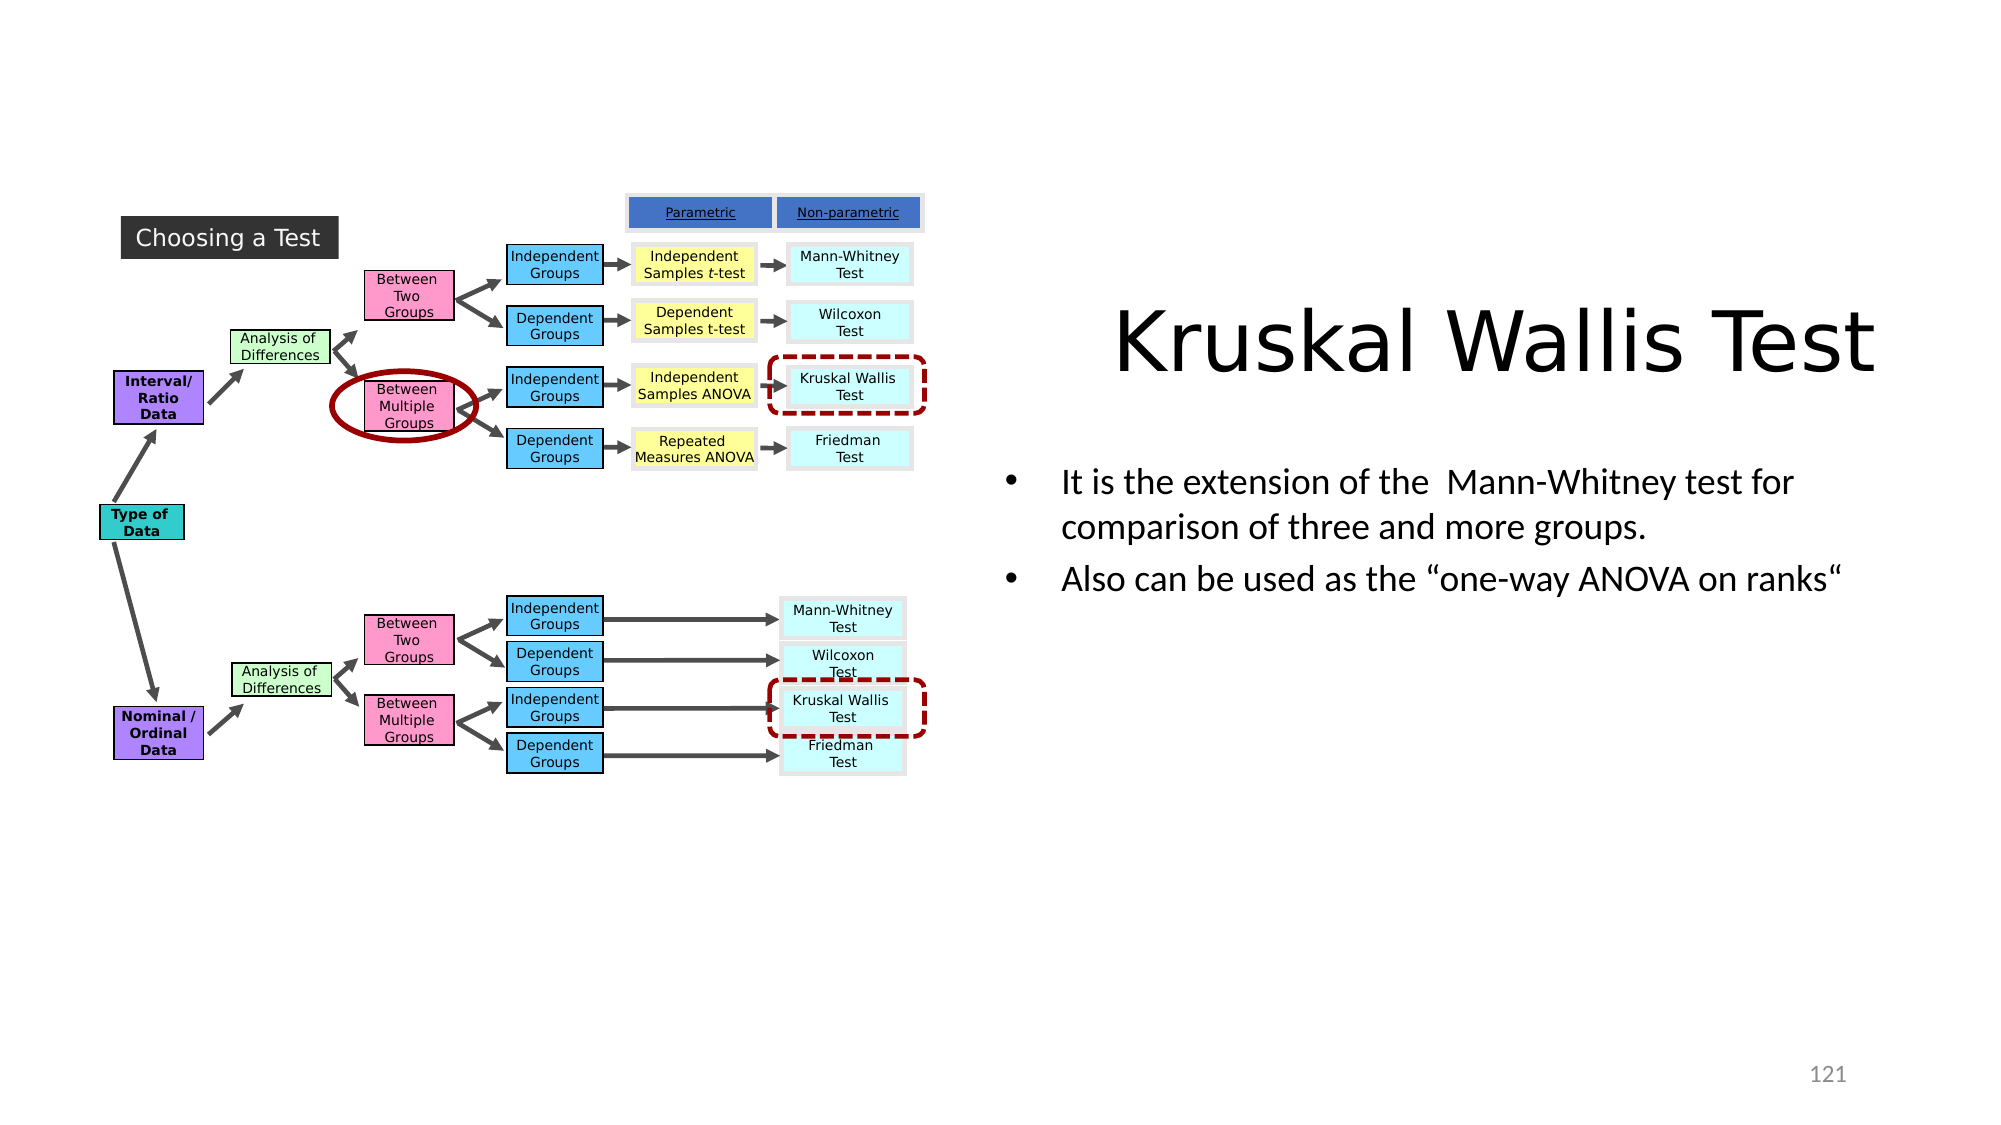

Parametric
Non-parametric

Choosing a Test
Independent
Samples t-test
Mann-Whitney
Test
Independent
Groups

Between
Two
Groups

Kruskal Wallis Test
Dependent
Samples t-test
Wilcoxon
Test
Dependent
Groups

Analysis of
Differences

Independent
Samples ANOVA
Kruskal Wallis
Test
Independent
Groups

Interval/
Ratio
Data

Between
Multiple
Groups

Dependent
Groups
Friedman
Test
Repeated
Measures ANOVA

It is the extension of the  Mann-Whitney test for comparison of three and more groups.
Also can be used as the “one-way ANOVA on ranks“

Type of
Data

Independent
Groups
Mann-Whitney
Test
Between
Two
Groups

Dependent
Groups
Wilcoxon
Test

Analysis of
Differences

Independent
Groups
Kruskal Wallis
Test
Between
Multiple
Groups

Nominal /
Ordinal
Data

Dependent
Groups
Friedman
Test

121